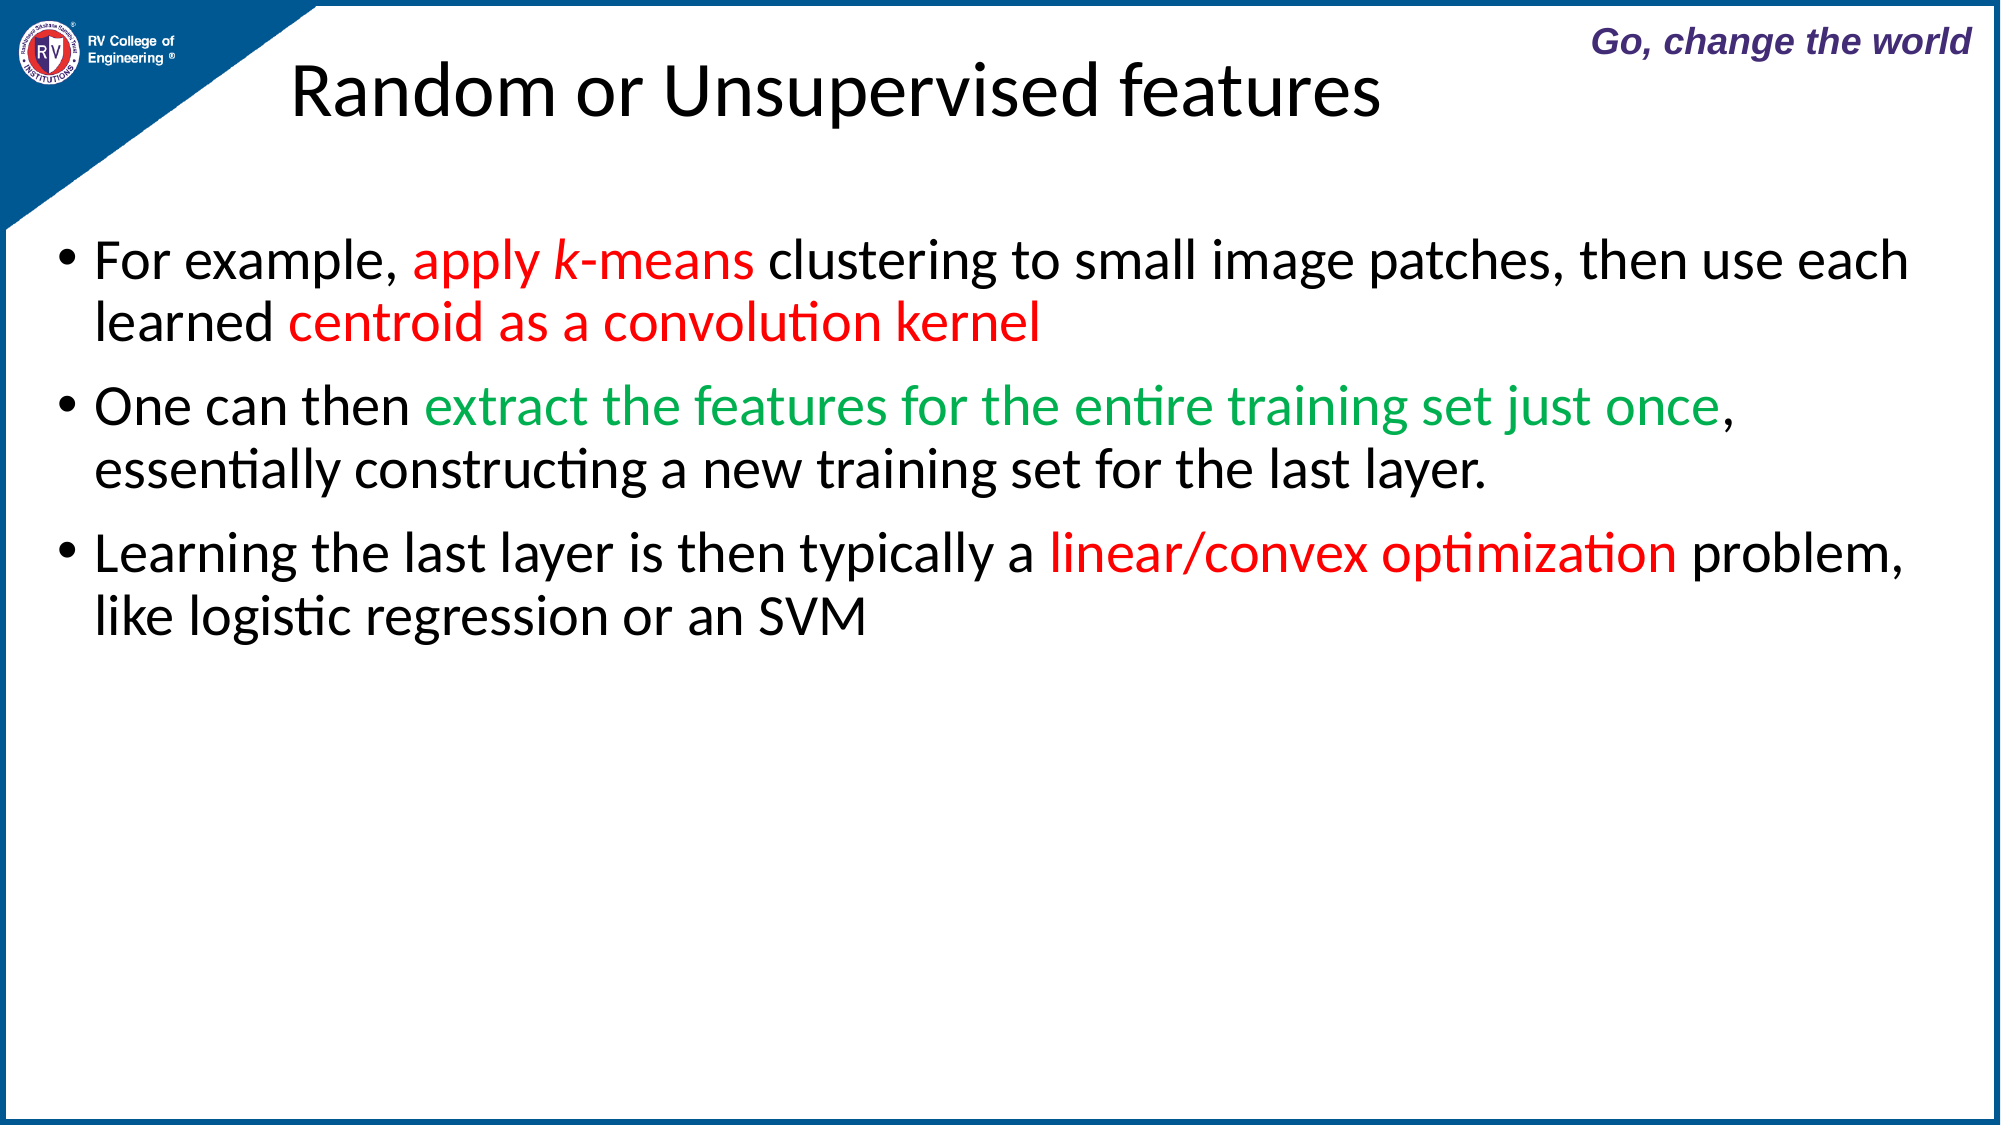

# Random or Unsupervised features
For example, apply k-means clustering to small image patches, then use each learned centroid as a convolution kernel
One can then extract the features for the entire training set just once, essentially constructing a new training set for the last layer.
Learning the last layer is then typically a linear/convex optimization problem, like logistic regression or an SVM